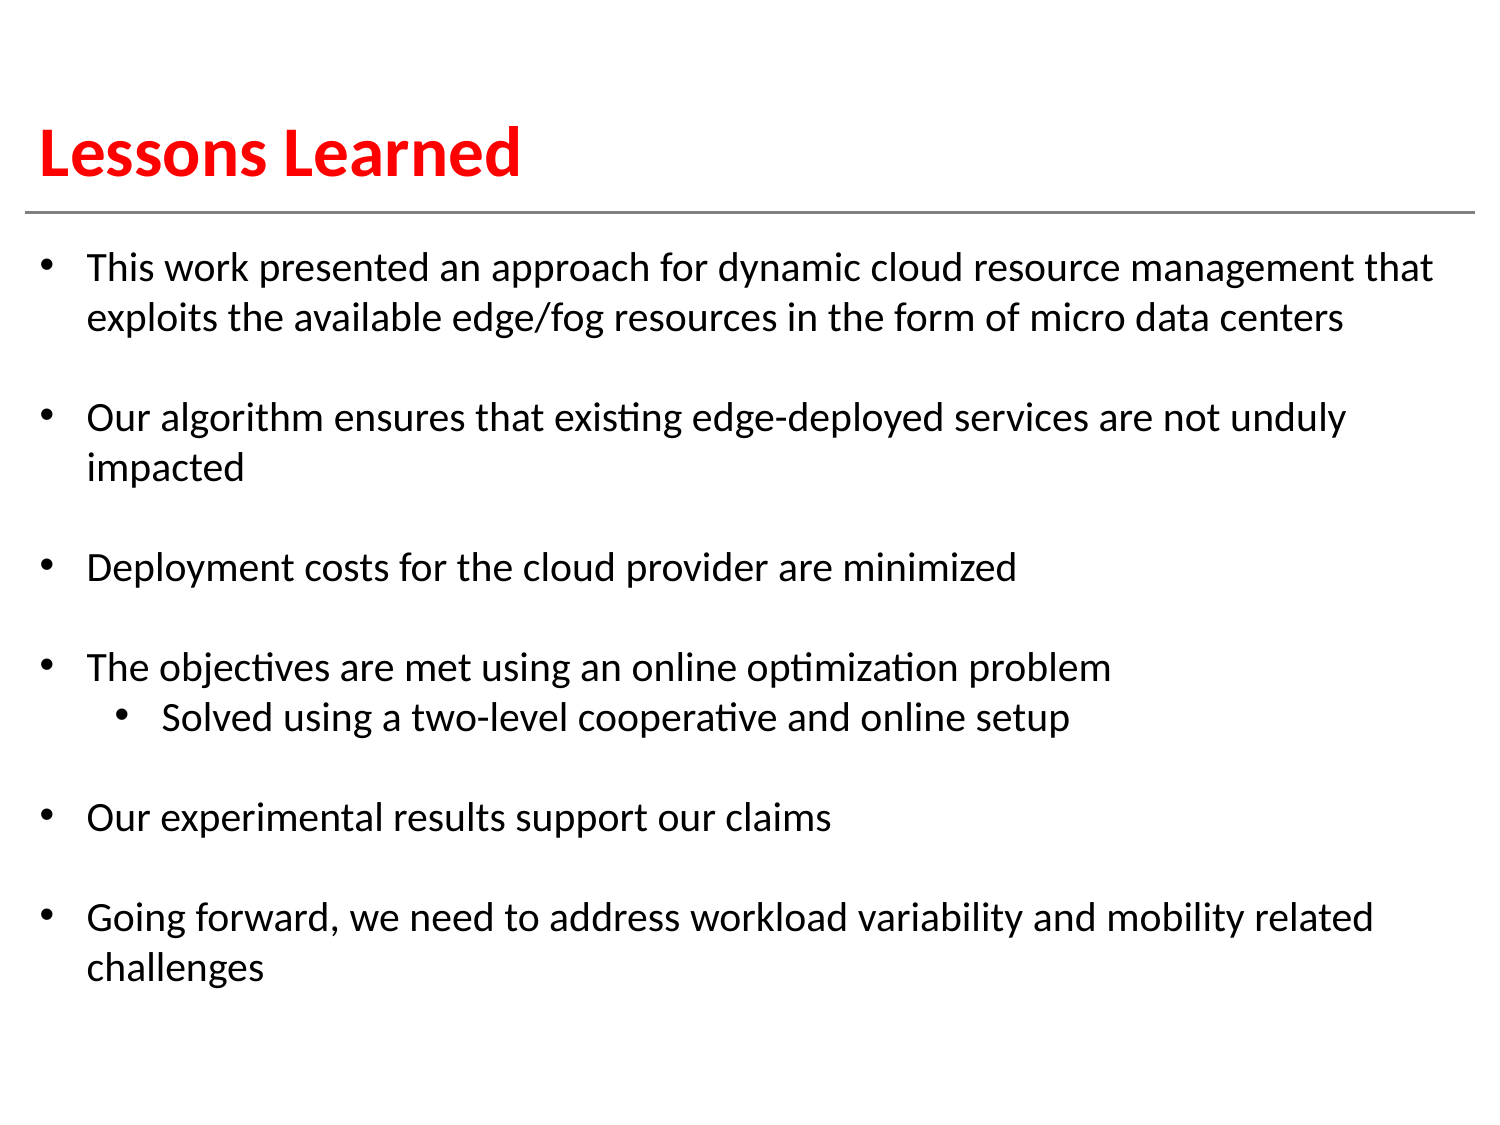

# Lessons Learned
This work presented an approach for dynamic cloud resource management that exploits the available edge/fog resources in the form of micro data centers

Our algorithm ensures that existing edge-deployed services are not unduly impacted

Deployment costs for the cloud provider are minimized

The objectives are met using an online optimization problem
Solved using a two-level cooperative and online setup

Our experimental results support our claims

Going forward, we need to address workload variability and mobility related challenges